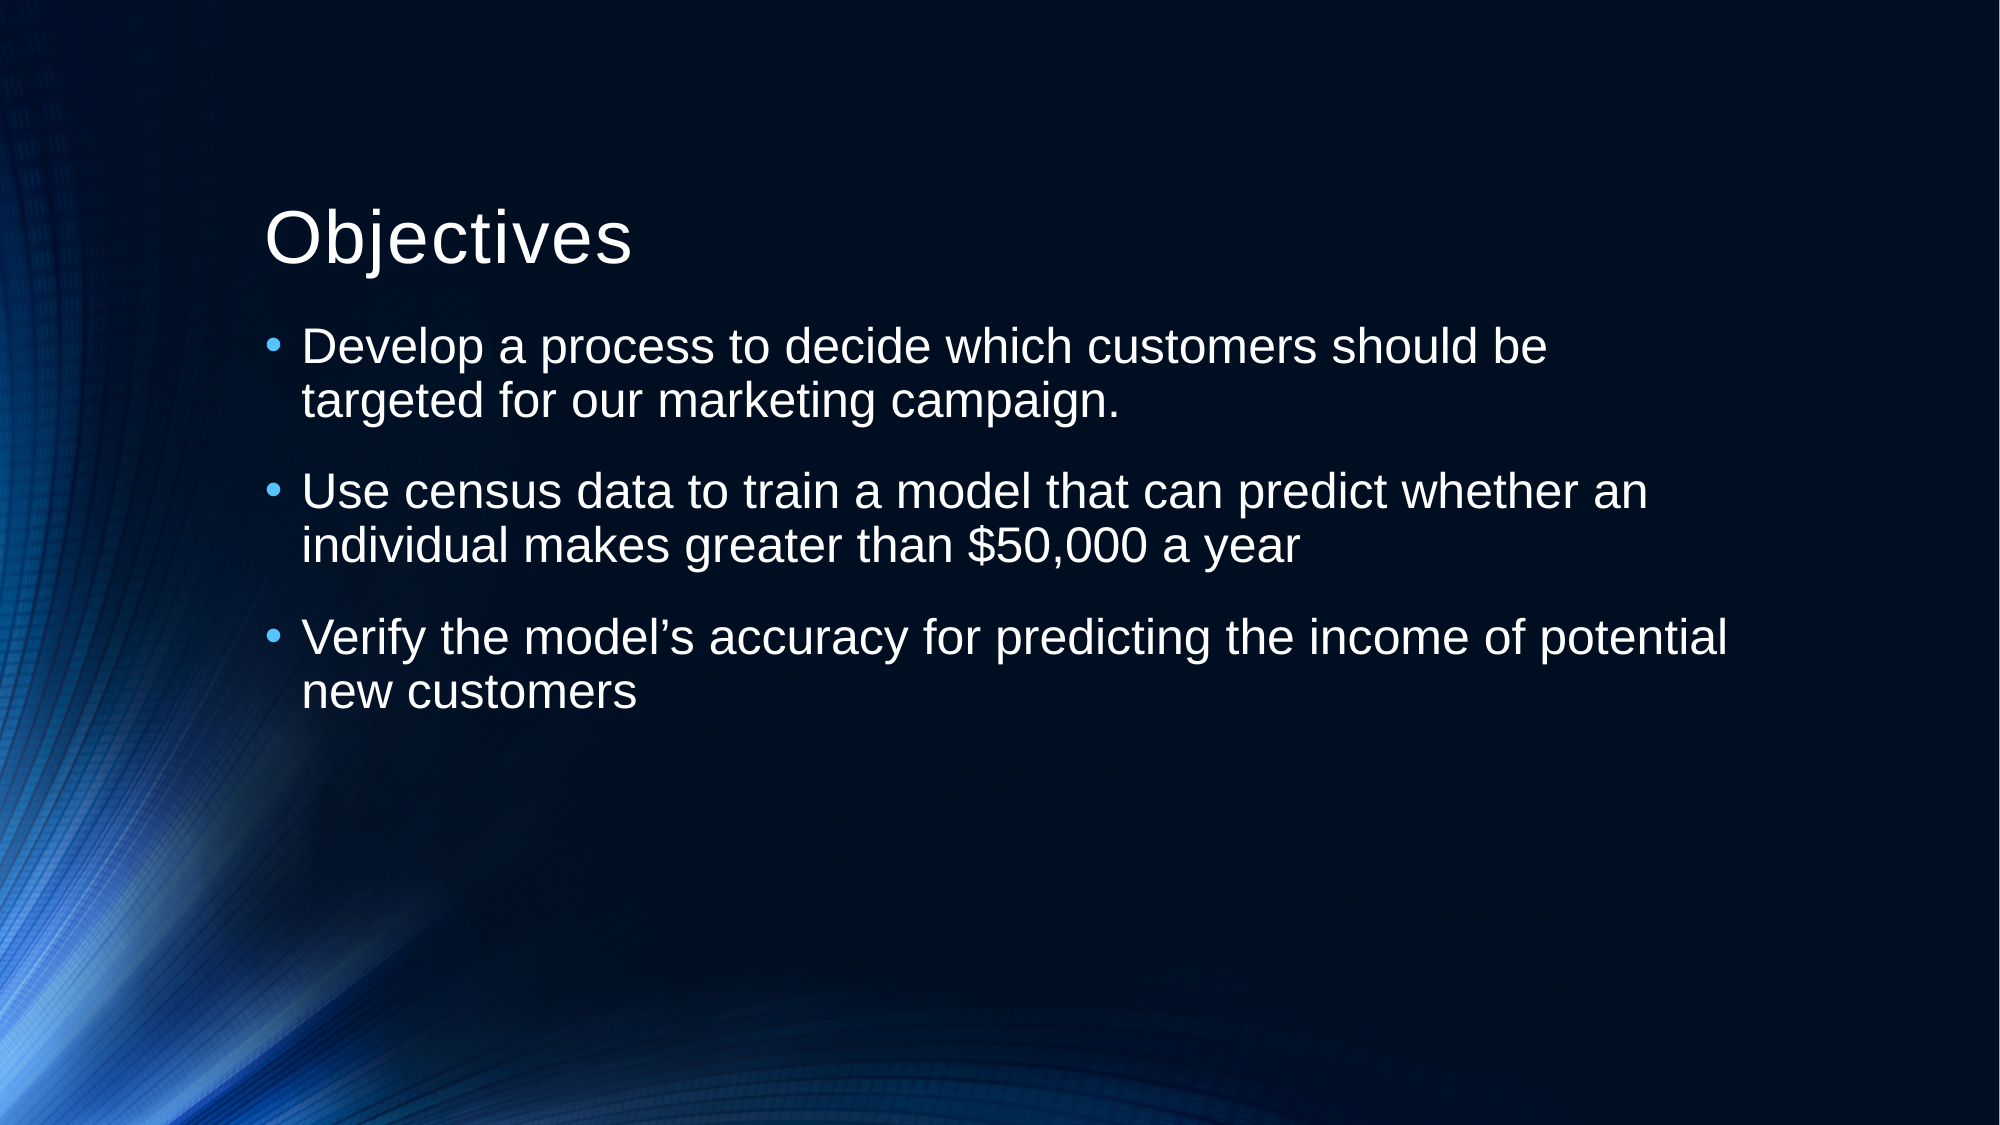

# Objectives
Develop a process to decide which customers should be targeted for our marketing campaign.
Use census data to train a model that can predict whether an individual makes greater than $50,000 a year
Verify the model’s accuracy for predicting the income of potential new customers